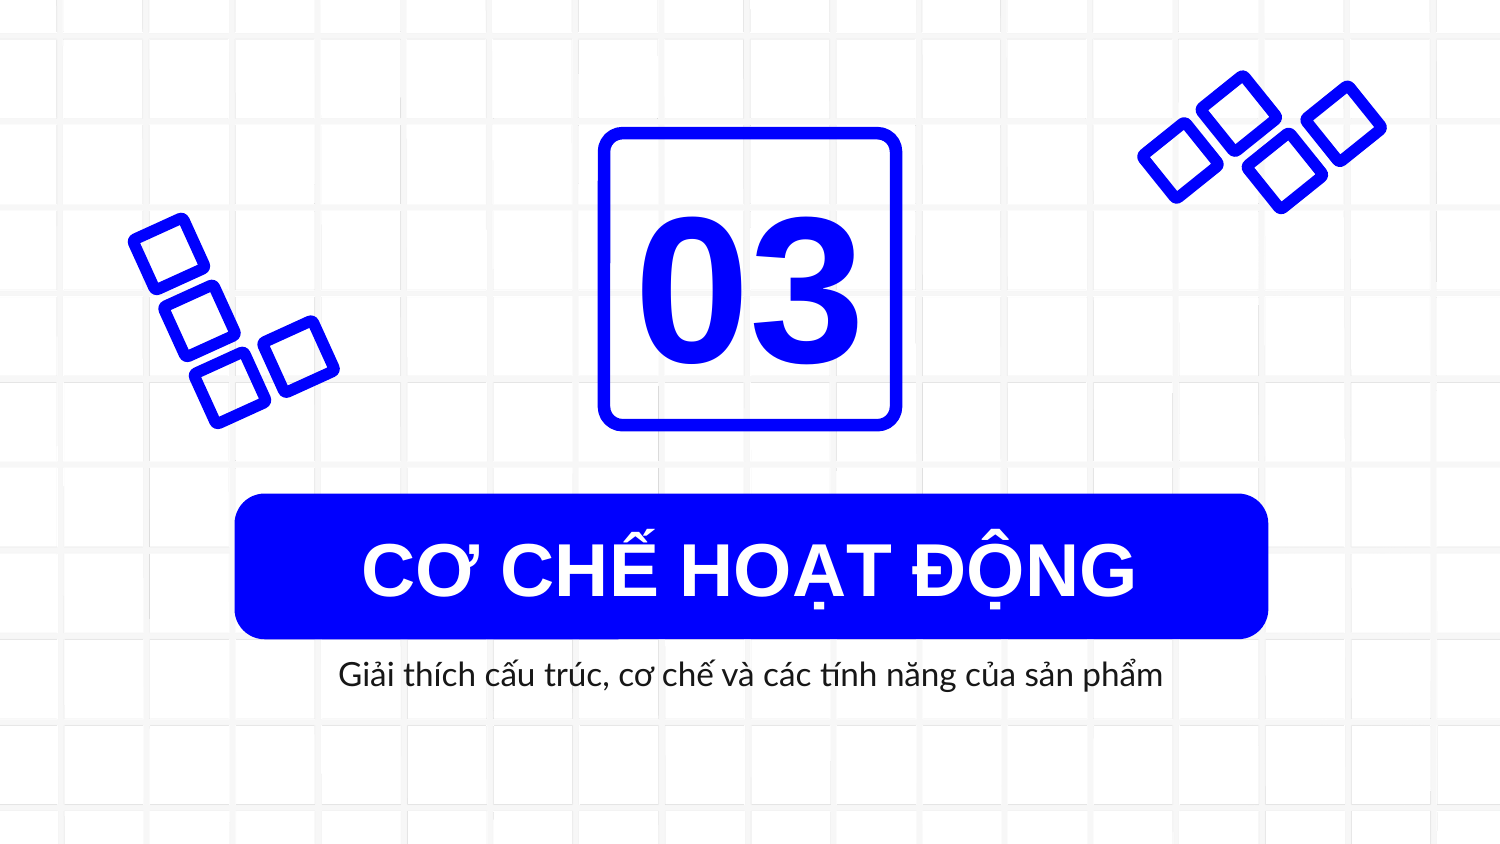

03

# CƠ CHẾ HOẠT ĐỘNG
Giải thích cấu trúc, cơ chế và các tính năng của sản phẩm